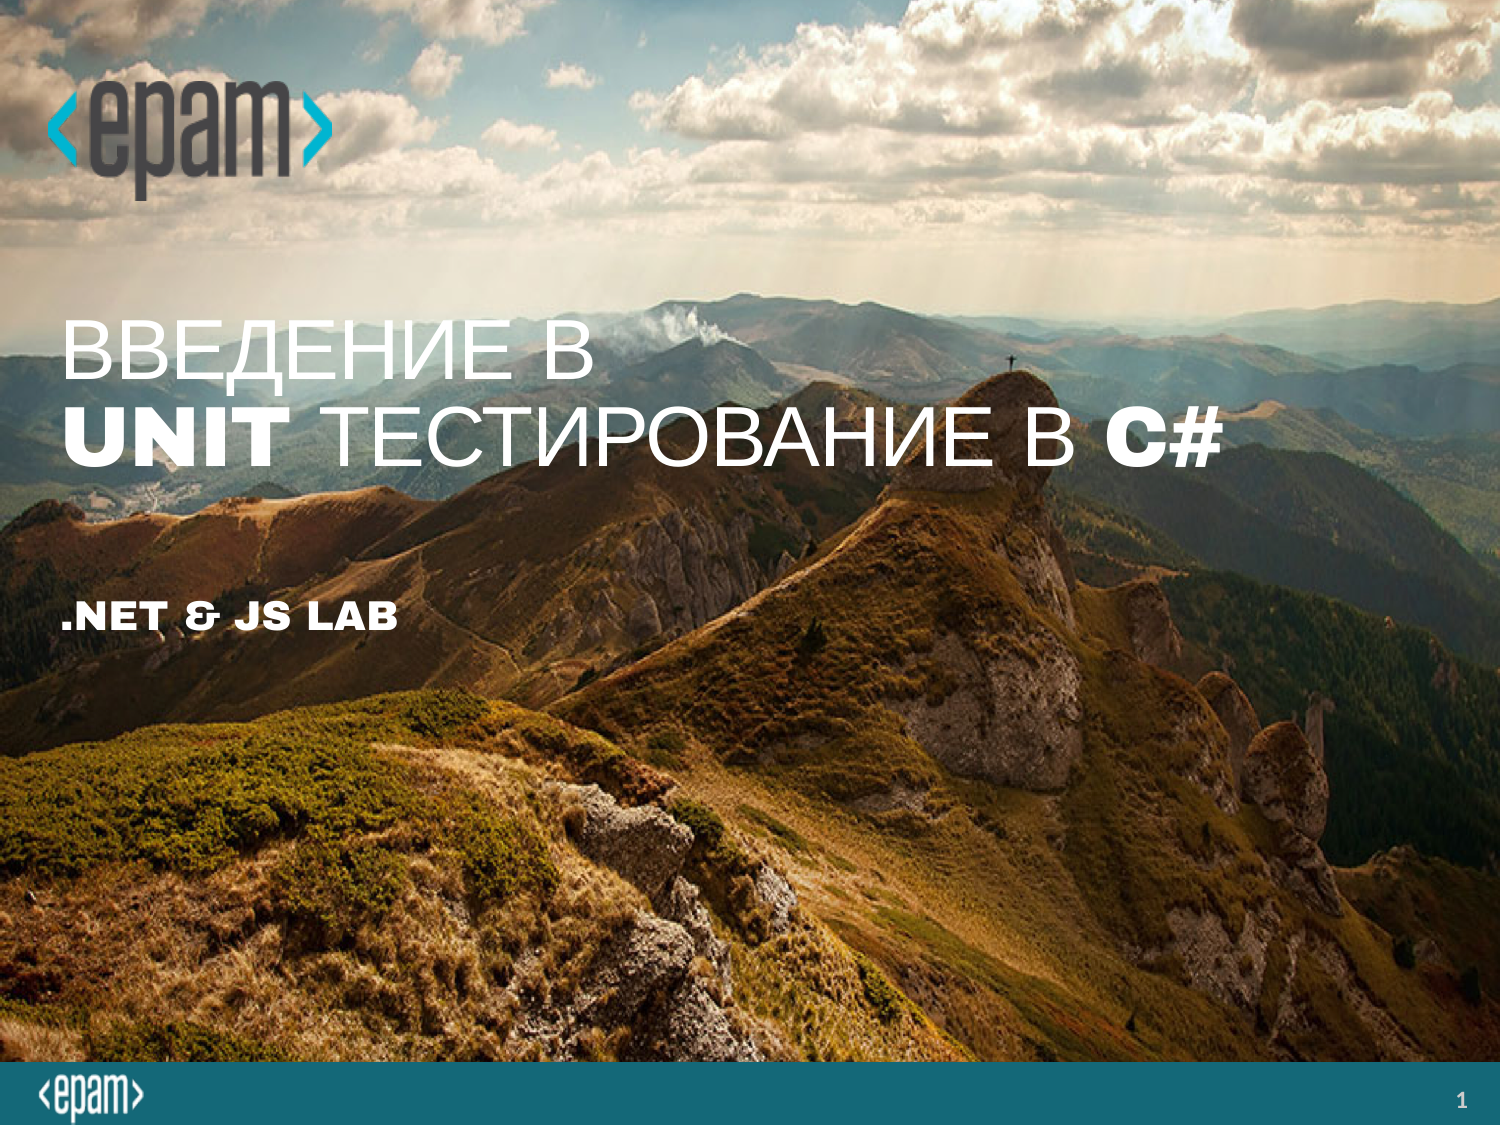

Введение в
unit тестирование В C#

.NET & JS Lab